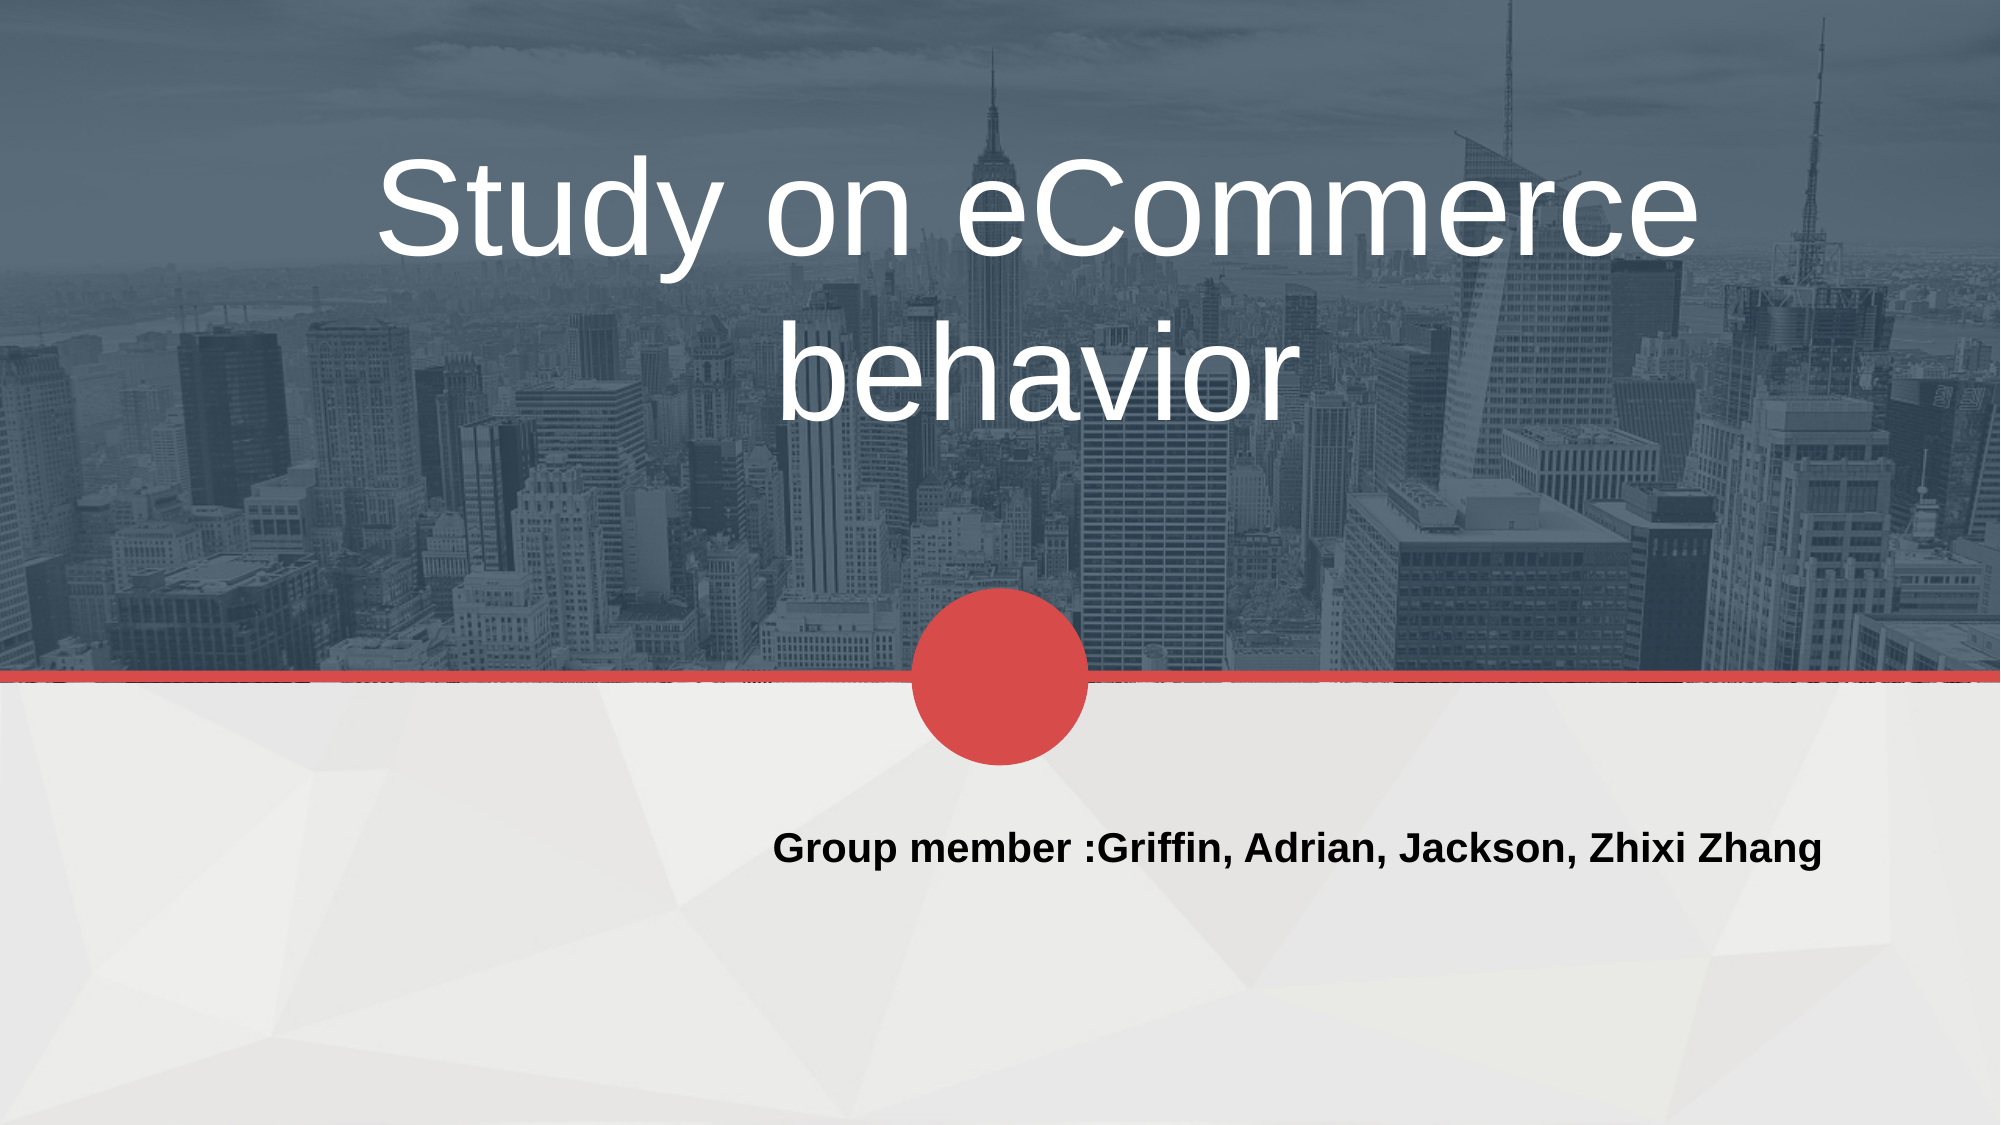

Study on eCommerce behavior
Group member :Griffin, Adrian, Jackson, Zhixi Zhang